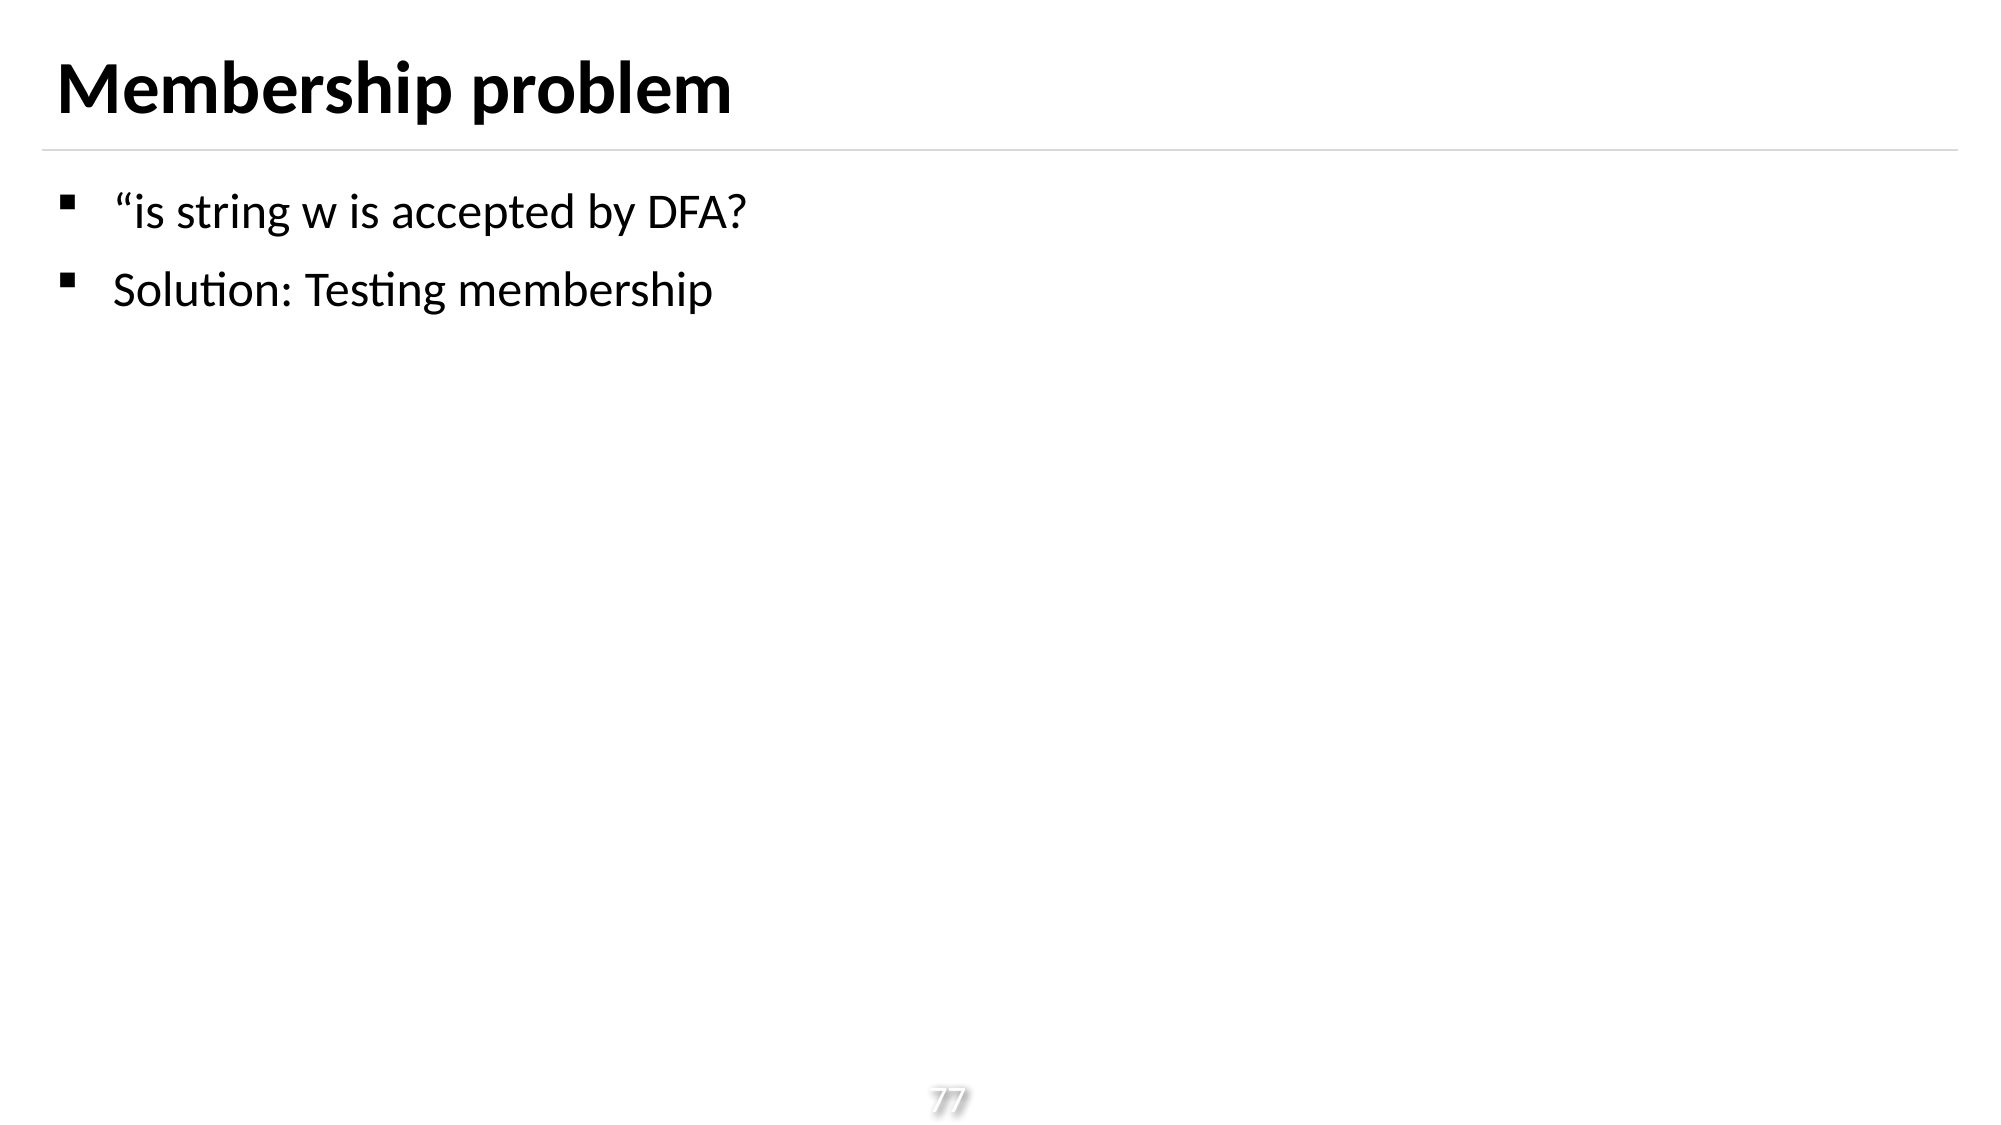

# Membership problem
“is string w is accepted by DFA?
Solution: Testing membership